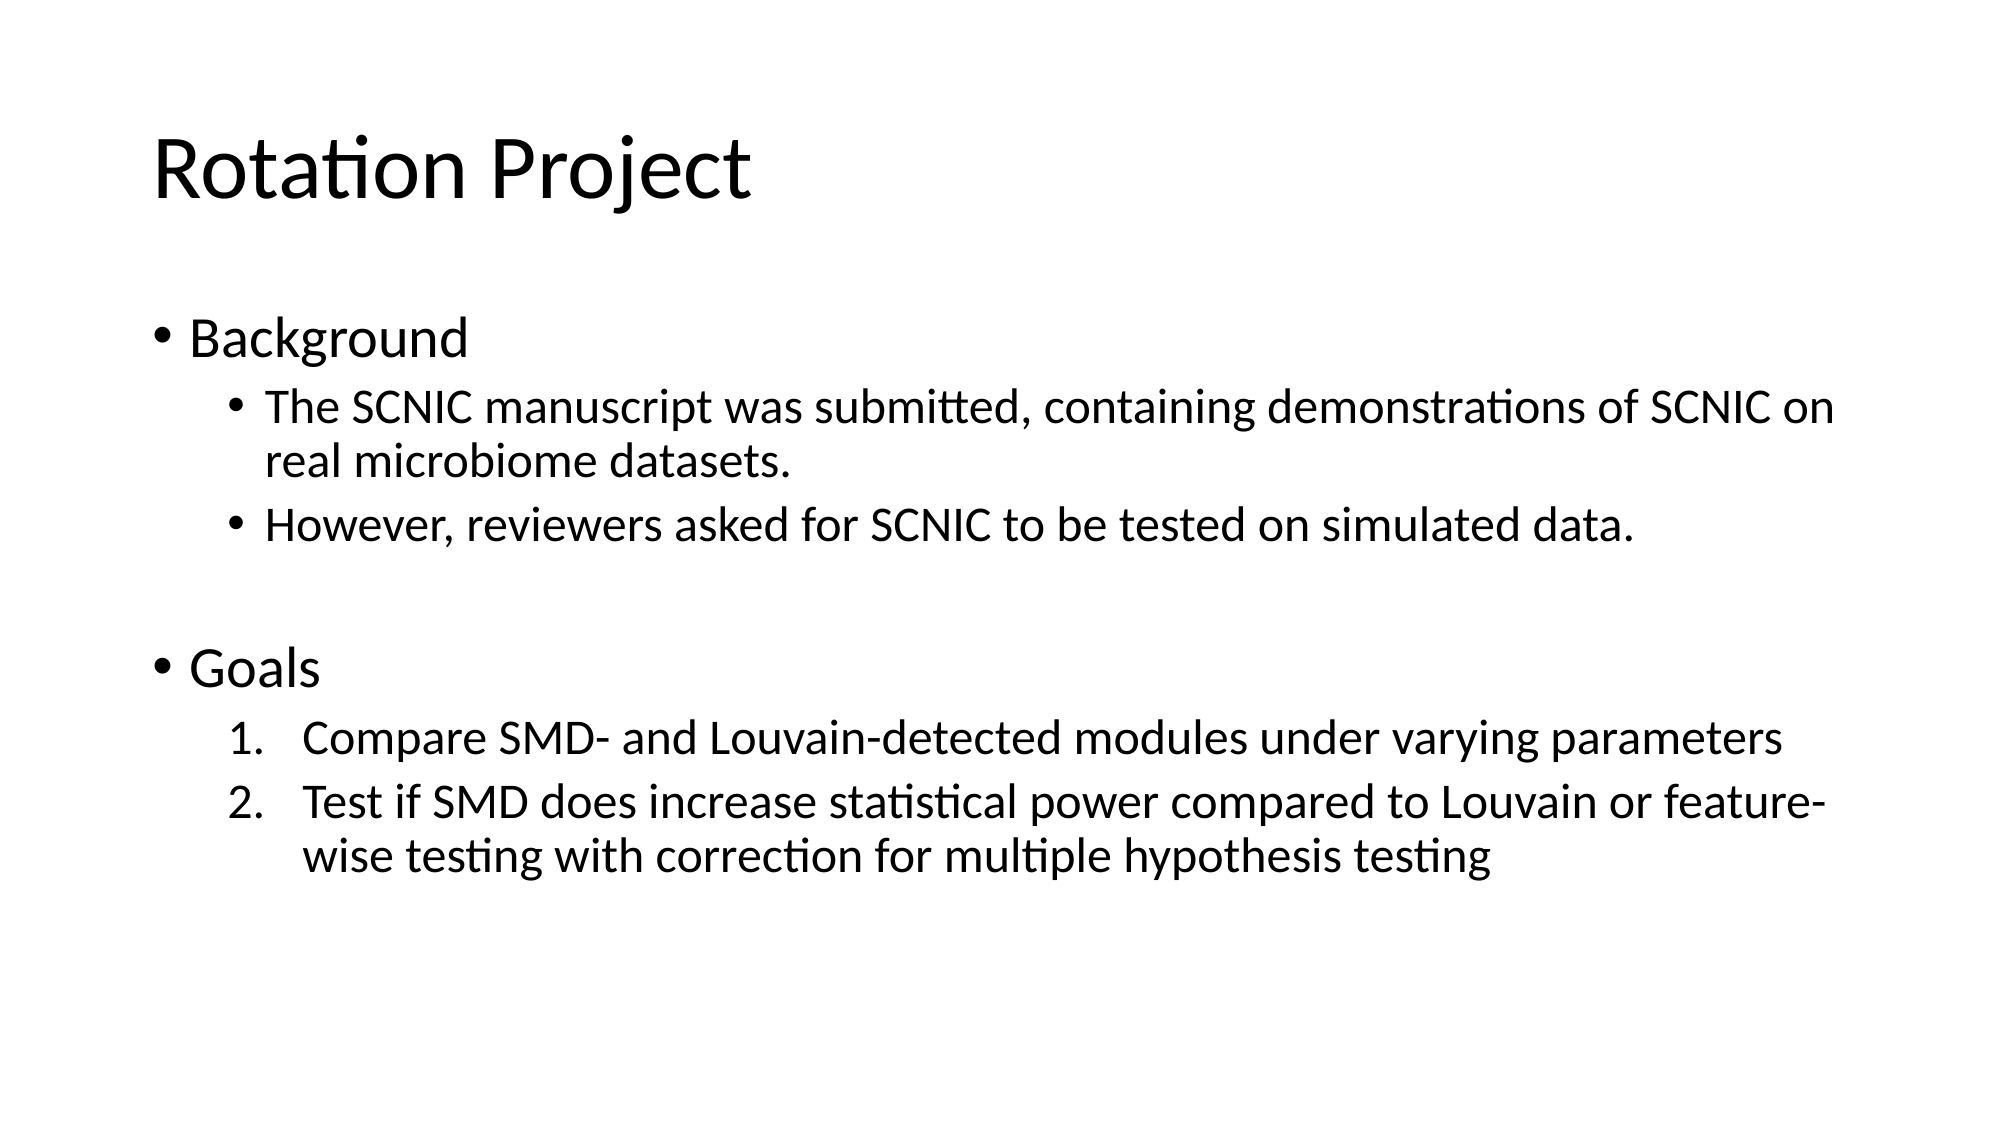

# Rotation Project
Background
The SCNIC manuscript was submitted, containing demonstrations of SCNIC on real microbiome datasets.
However, reviewers asked for SCNIC to be tested on simulated data.

Goals
Compare SMD- and Louvain-detected modules under varying parameters
Test if SMD does increase statistical power compared to Louvain or feature-wise testing with correction for multiple hypothesis testing